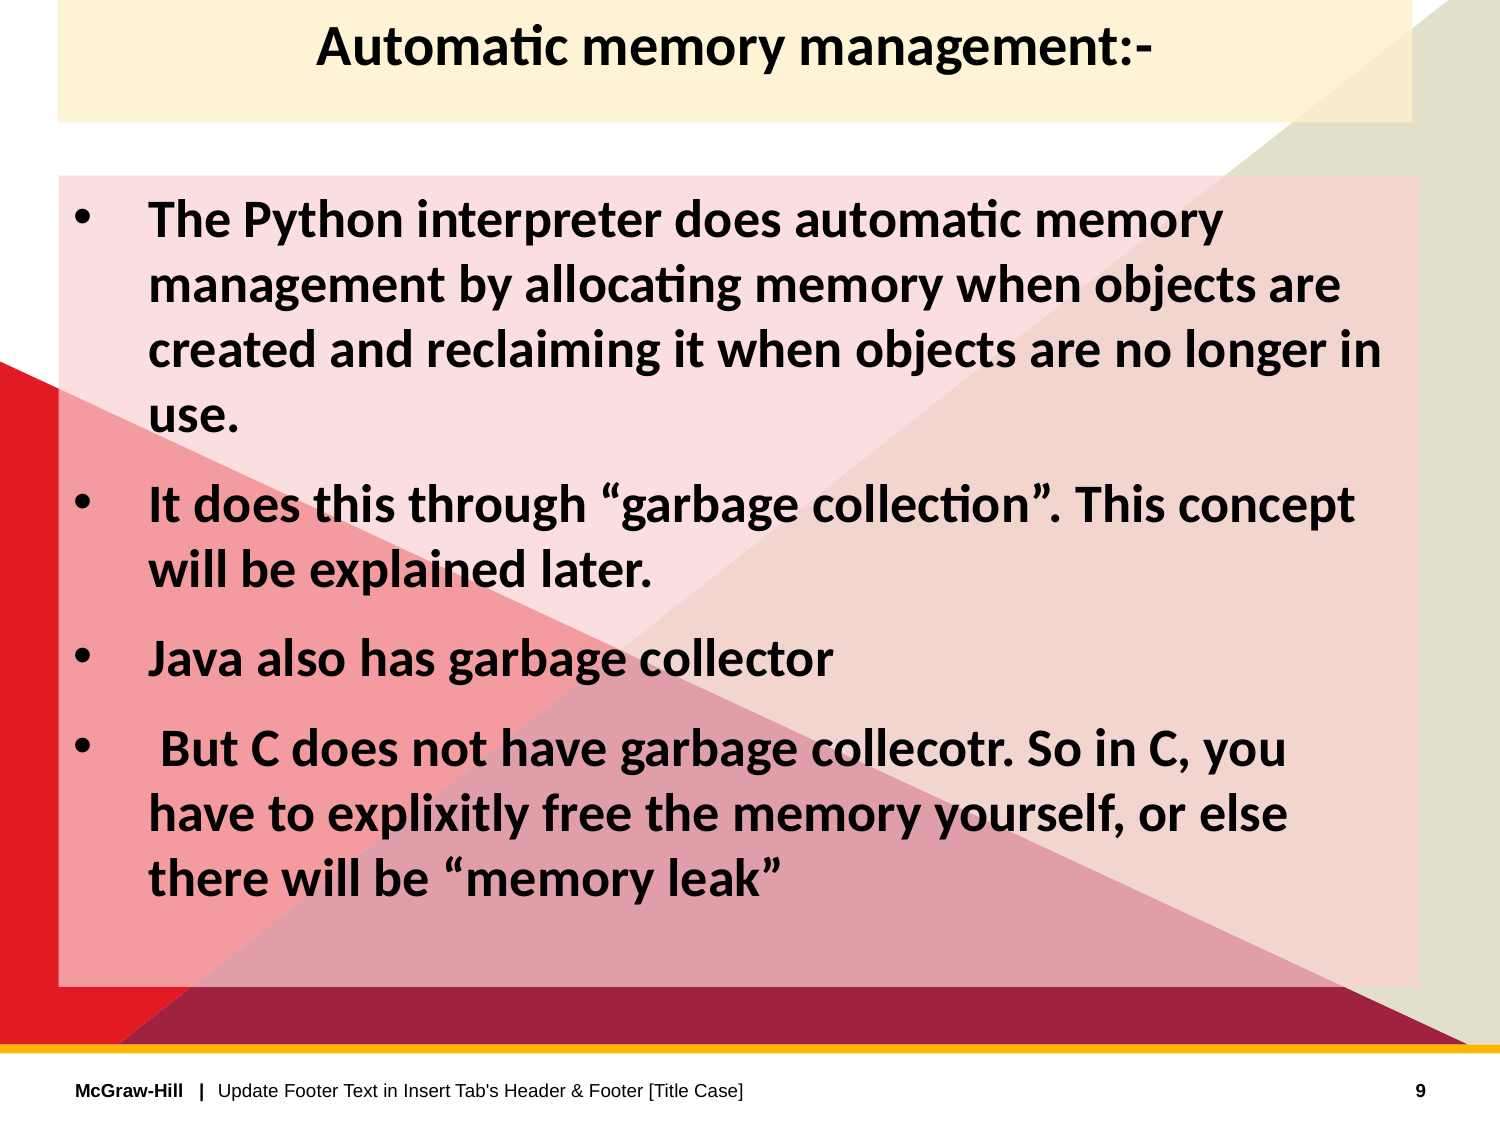

# Automatic memory management:-
The Python interpreter does automatic memory management by allocating memory when objects are created and reclaiming it when objects are no longer in use.
It does this through “garbage collection”. This concept will be explained later.
Java also has garbage collector
 But C does not have garbage collecotr. So in C, you have to explixitly free the memory yourself, or else there will be “memory leak”

9
Update Footer Text in Insert Tab's Header & Footer [Title Case]